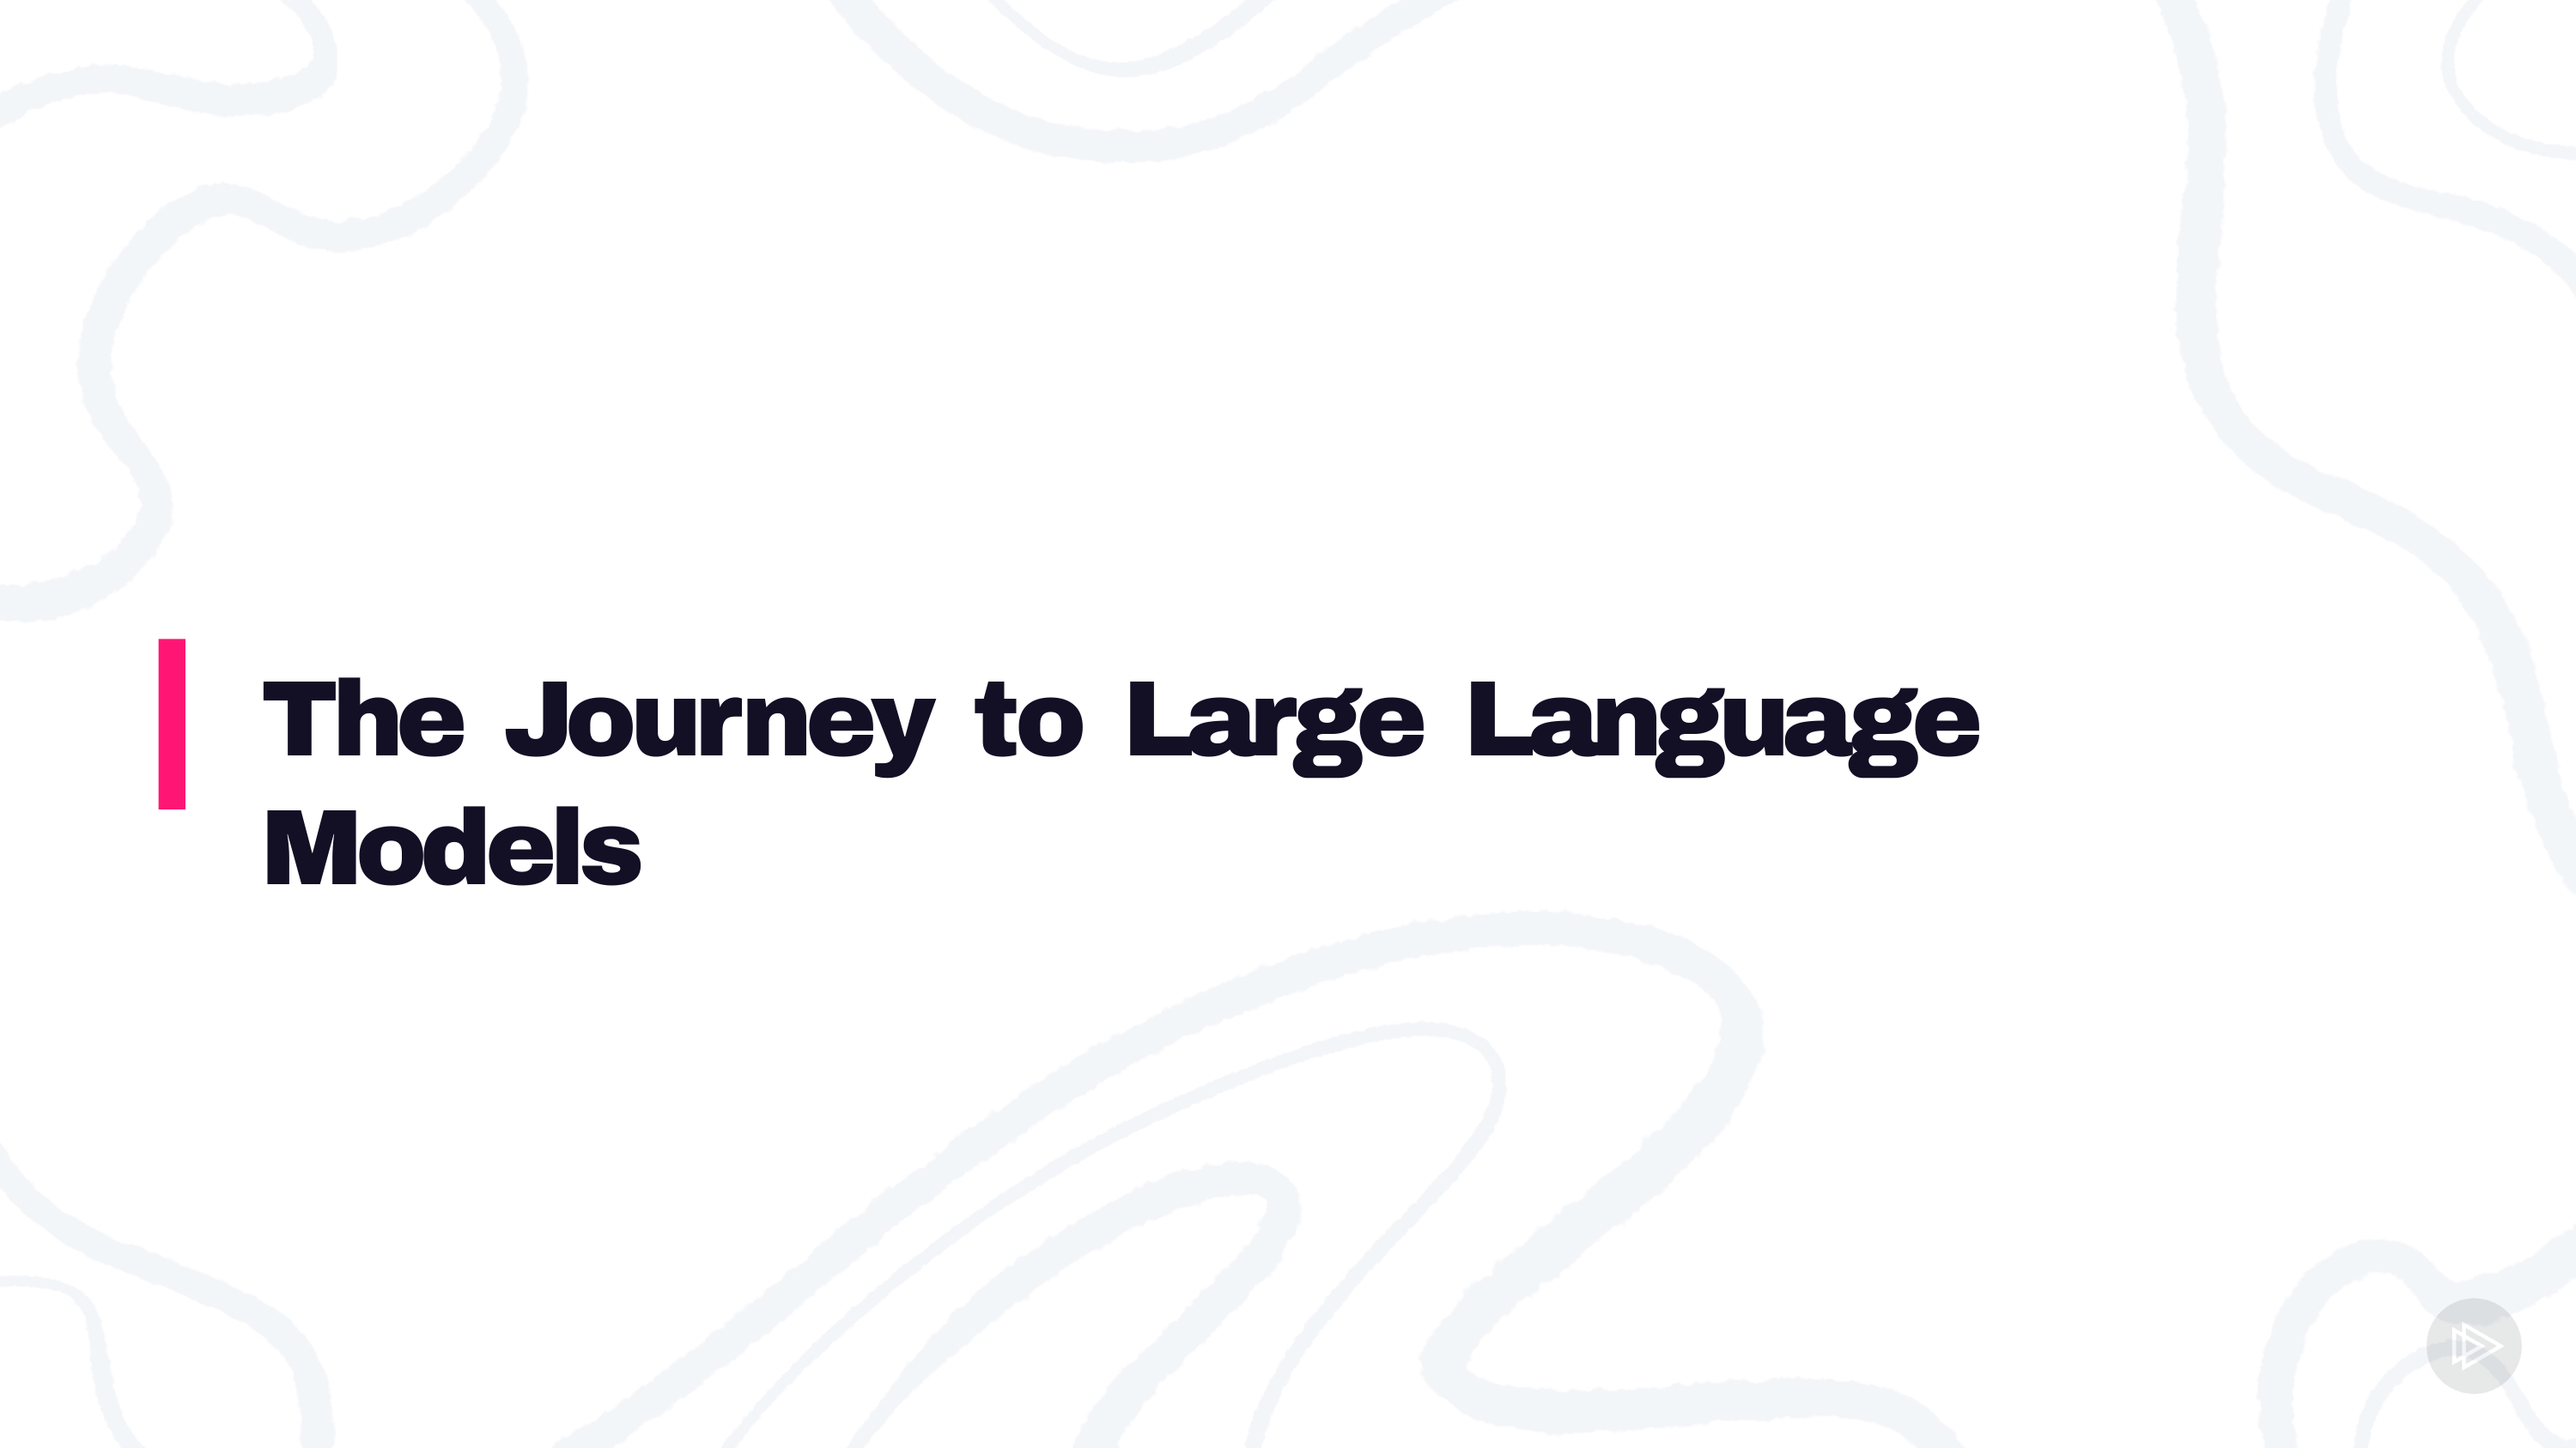

# The Journey to Large Language Models